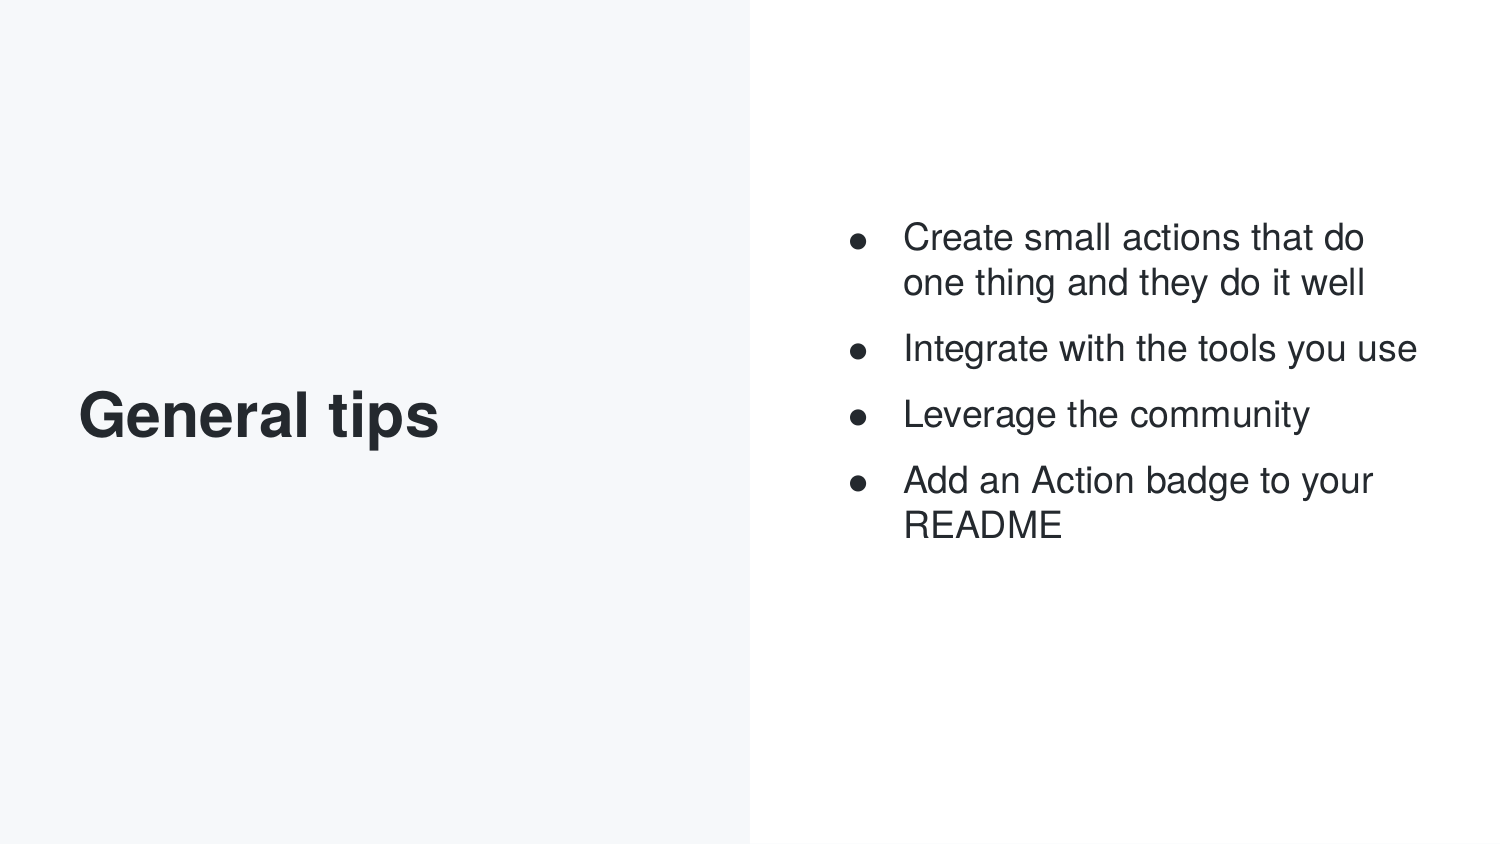

# General tips
Create small actions that do one thing and they do it well
Integrate with the tools you use
Leverage the community
Add an Action badge to your README